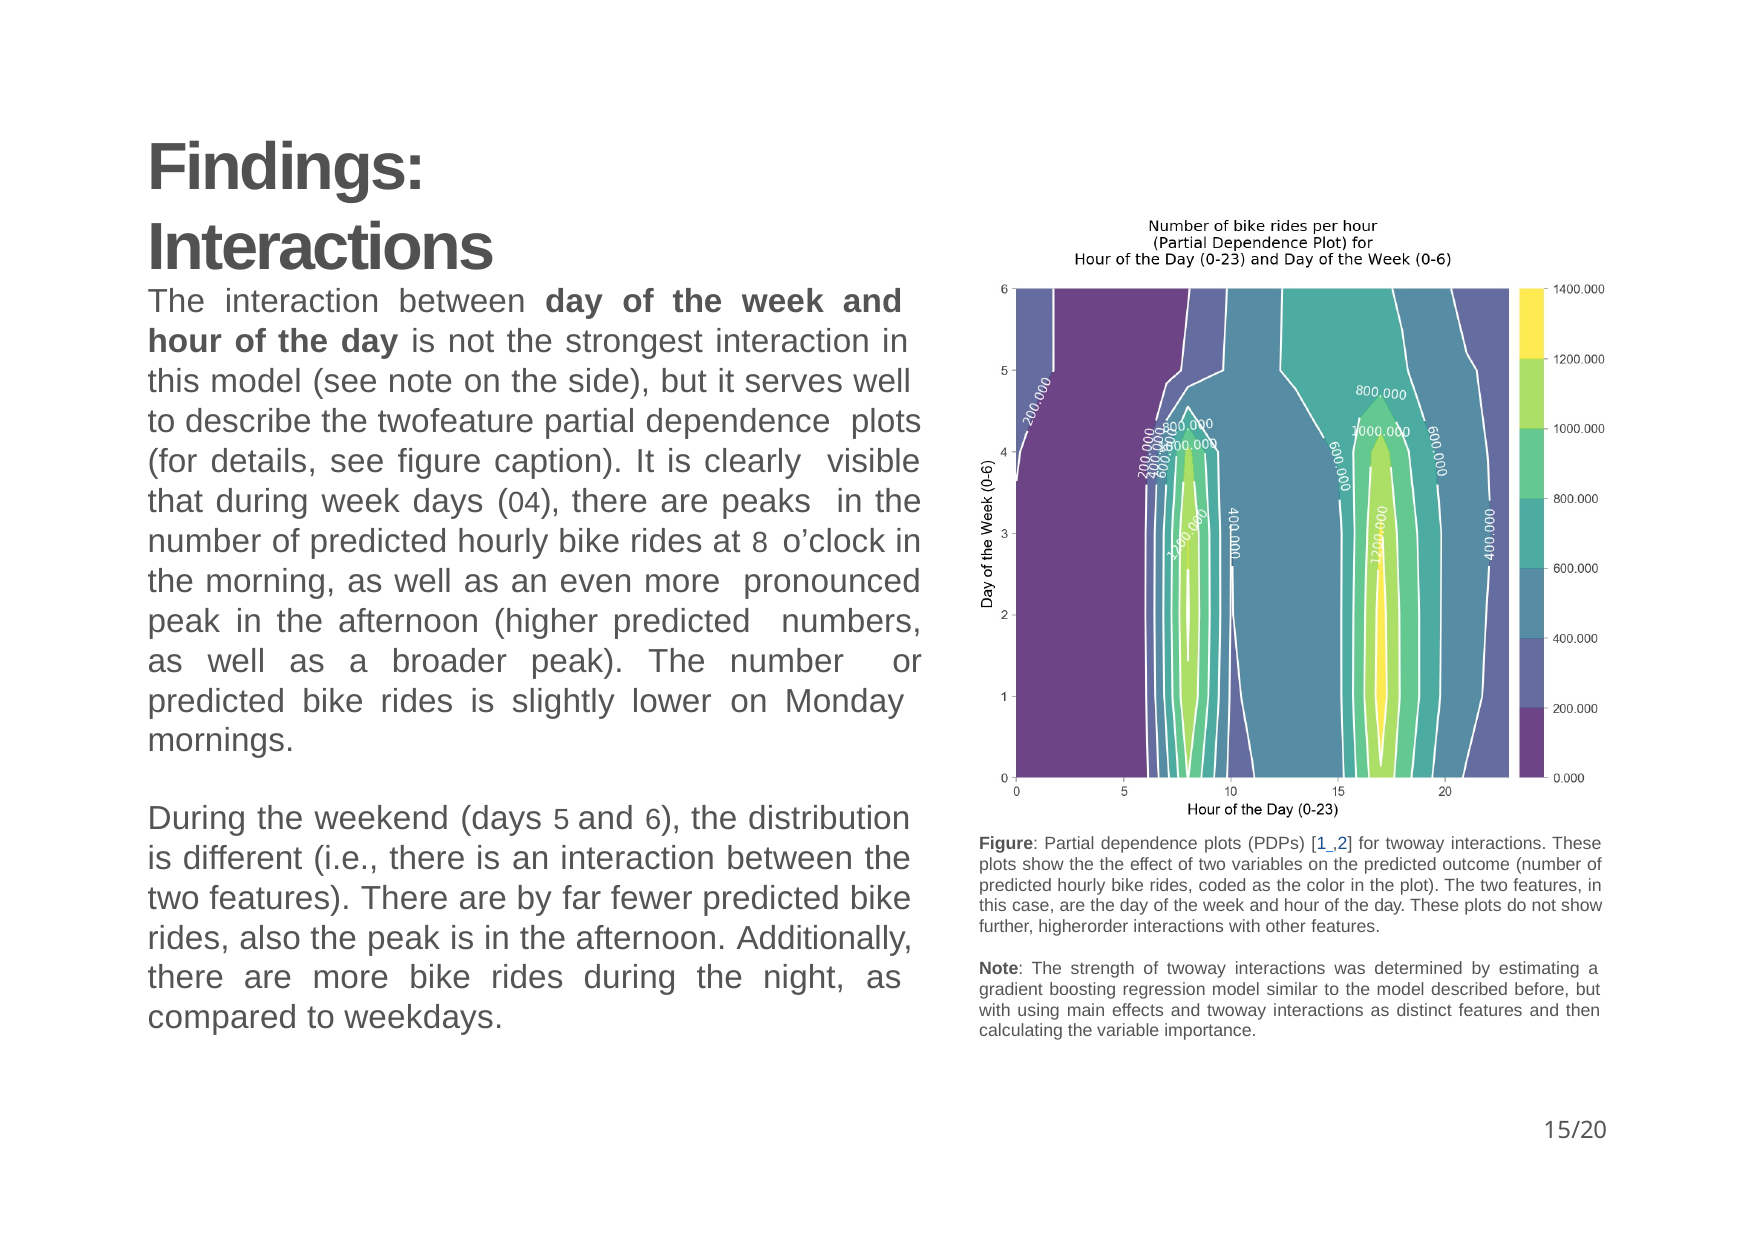

# Findings: Interactions

The interaction between day of the week and  hour of the day is not the strongest interaction in  this model (see note on the side), but it serves well  to describe the two­feature partial dependence  plots (for details, see figure caption). It is clearly  visible that during week days (0­4), there are peaks  in the number of predicted hourly bike rides at 8  o’clock in the morning, as well as an even more  pronounced peak in the afternoon (higher predicted  numbers, as well as a broader peak). The number  or predicted bike rides is slightly lower on Monday  mornings.
During the weekend (days 5 and 6), the distribution  is different (i.e., there is an interaction between the  two features). There are by far fewer predicted bike  rides, also the peak is in the afternoon. Additionally,  there are more bike rides during the night, as  compared to weekdays.
Figure: Partial dependence plots (PDPs) [1 ,2] for two­way interactions. These  plots show the the effect of two variables on the predicted outcome (number of  predicted hourly bike rides, coded as the color in the plot). The two features, in  this case, are the day of the week and hour of the day. These plots do not show  further, higher­order interactions with other features.
Note: The strength of two­way interactions was determined by estimating a  gradient boosting regression model similar to the model described before, but  with using main effects and two­way interactions as distinct features and then  calculating the variable importance.
15/20